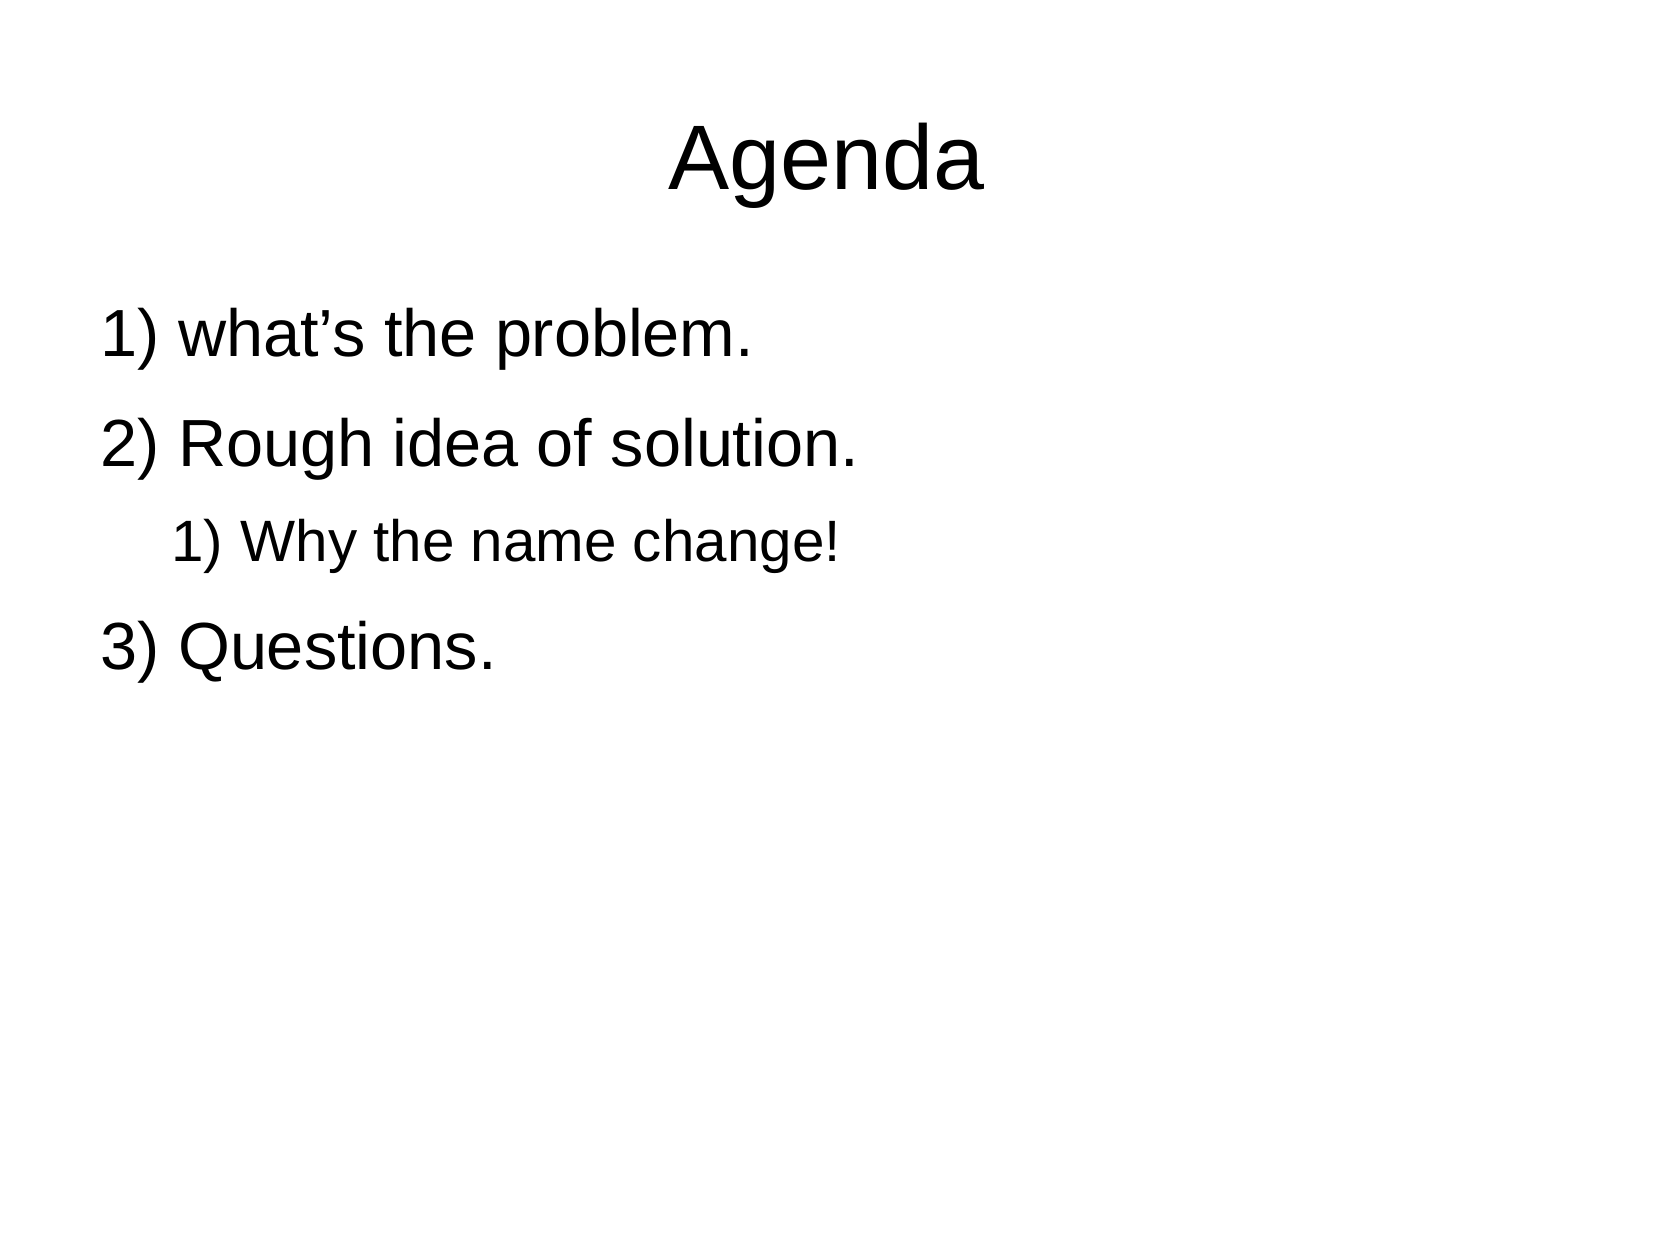

Agenda
 what’s the problem.
 Rough idea of solution.
 Why the name change!
 Questions.